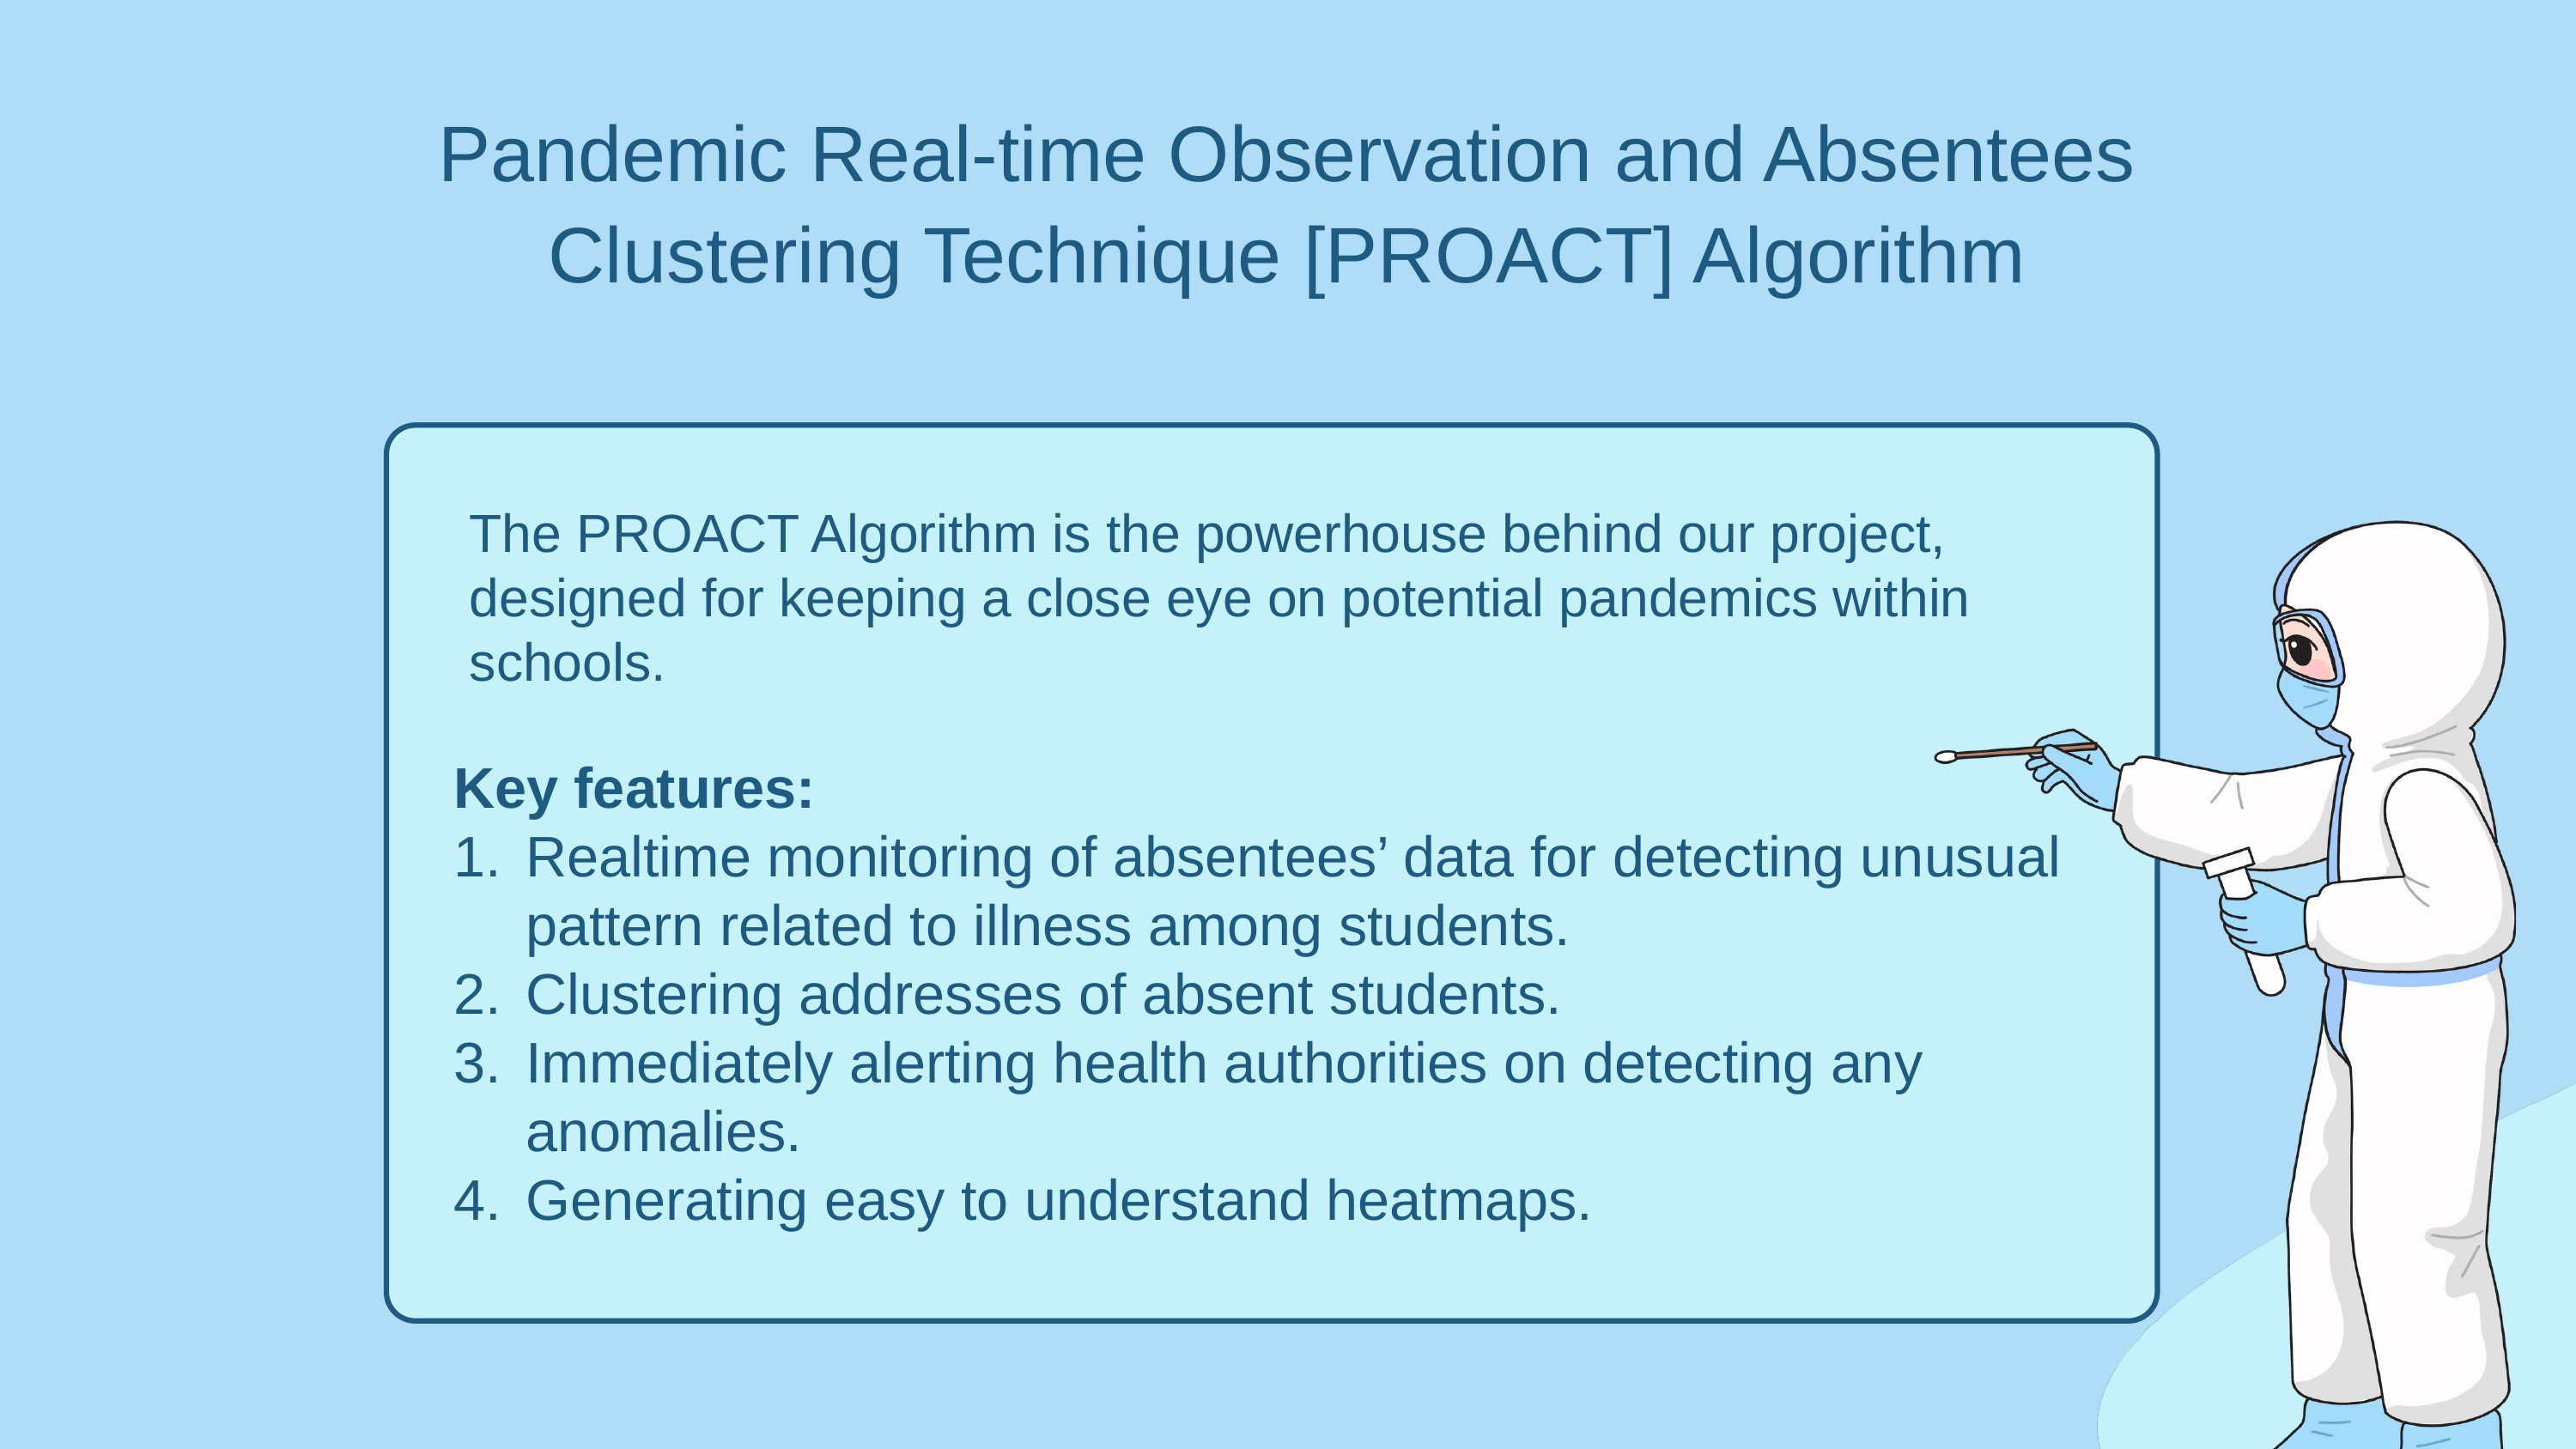

Pandemic Real-time Observation and Absentees Clustering Technique [PROACT] Algorithm

The PROACT Algorithm is the powerhouse behind our project, designed for keeping a close eye on potential pandemics within schools.

Key features:
Realtime monitoring of absentees’ data for detecting unusual pattern related to illness among students.
Clustering addresses of absent students.
Immediately alerting health authorities on detecting any anomalies.
Generating easy to understand heatmaps.